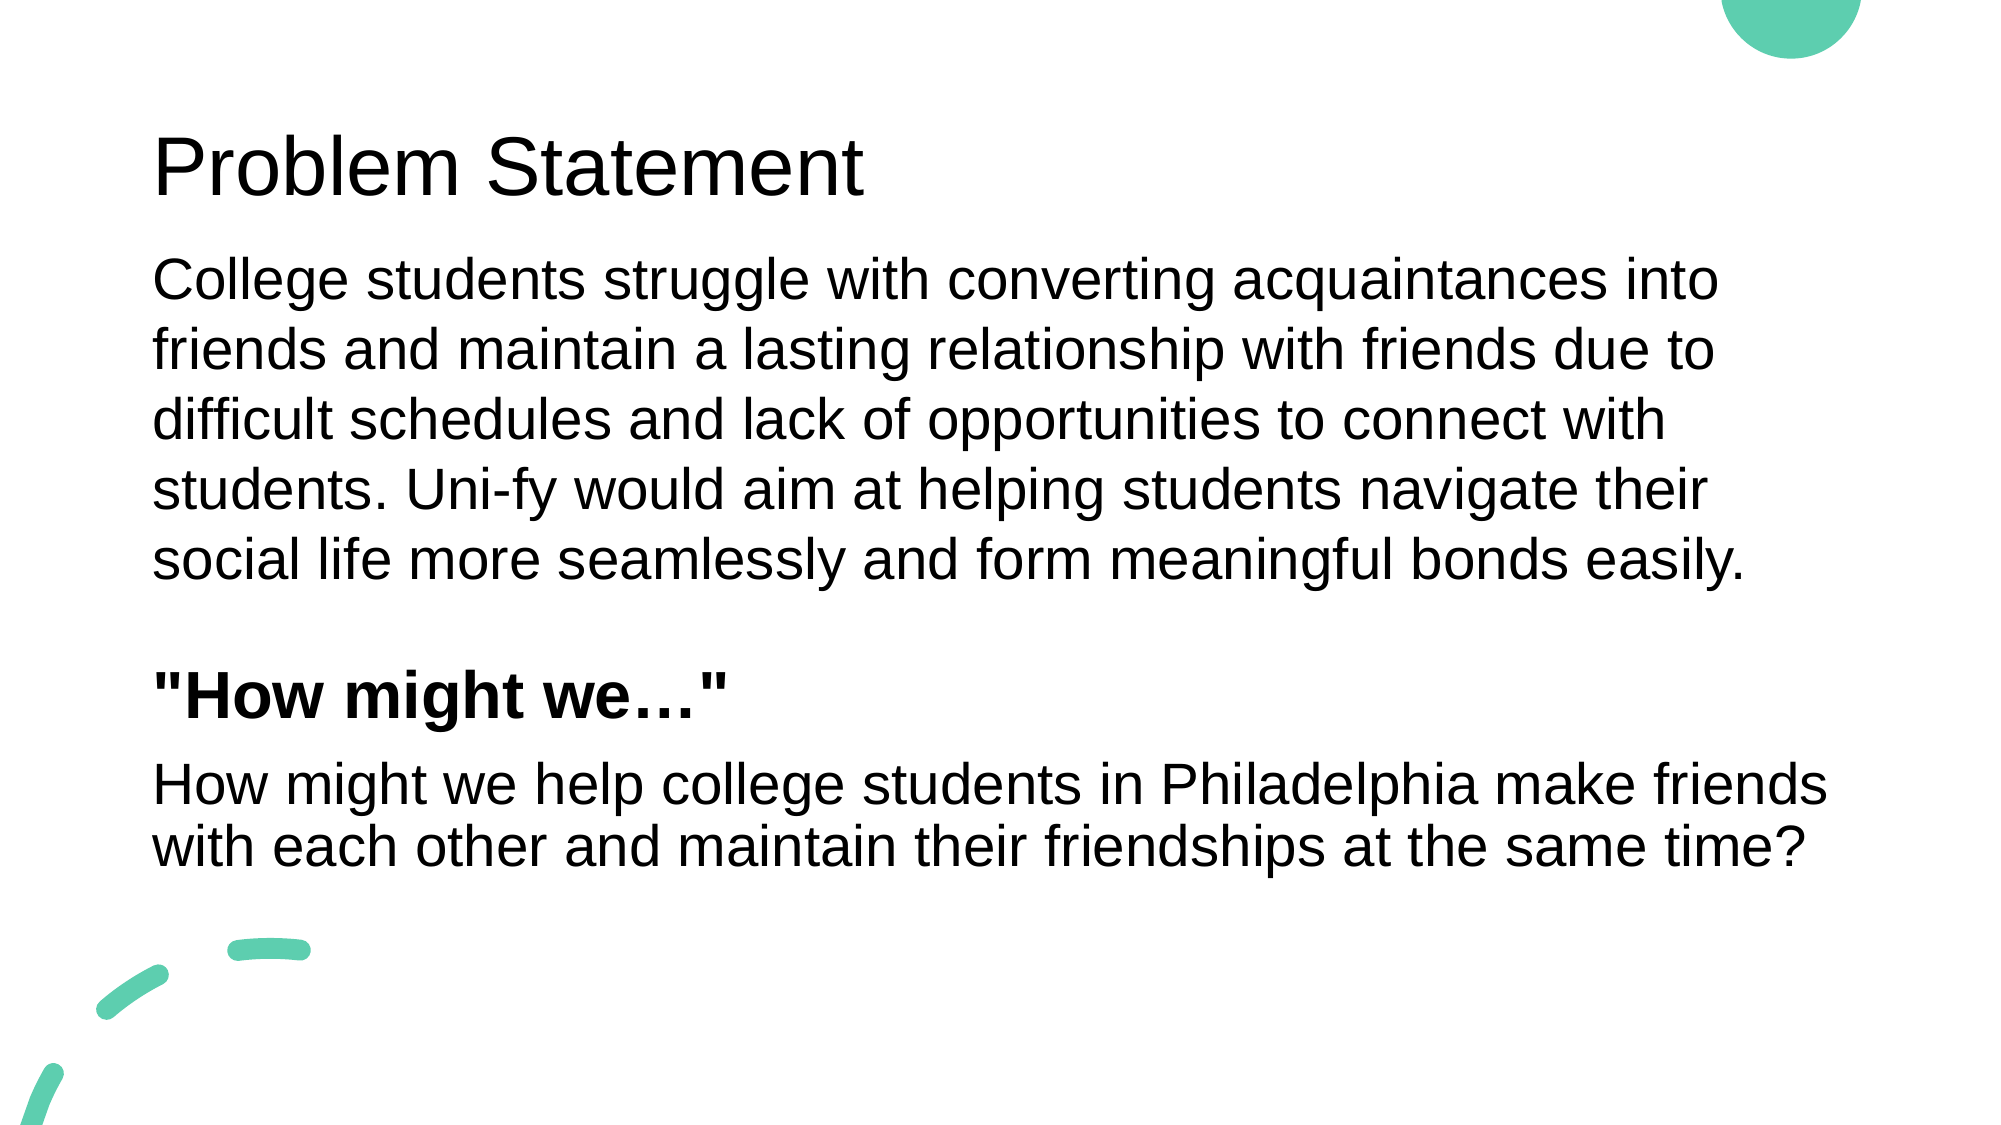

# Problem Statement
College students struggle with converting acquaintances into friends and maintain a lasting relationship with friends due to difficult schedules and lack of opportunities to connect with students. Uni-fy would aim at helping students navigate their social life more seamlessly and form meaningful bonds easily.

"How might we…"
How might we help college students in Philadelphia make friends with each other and maintain their friendships at the same time?